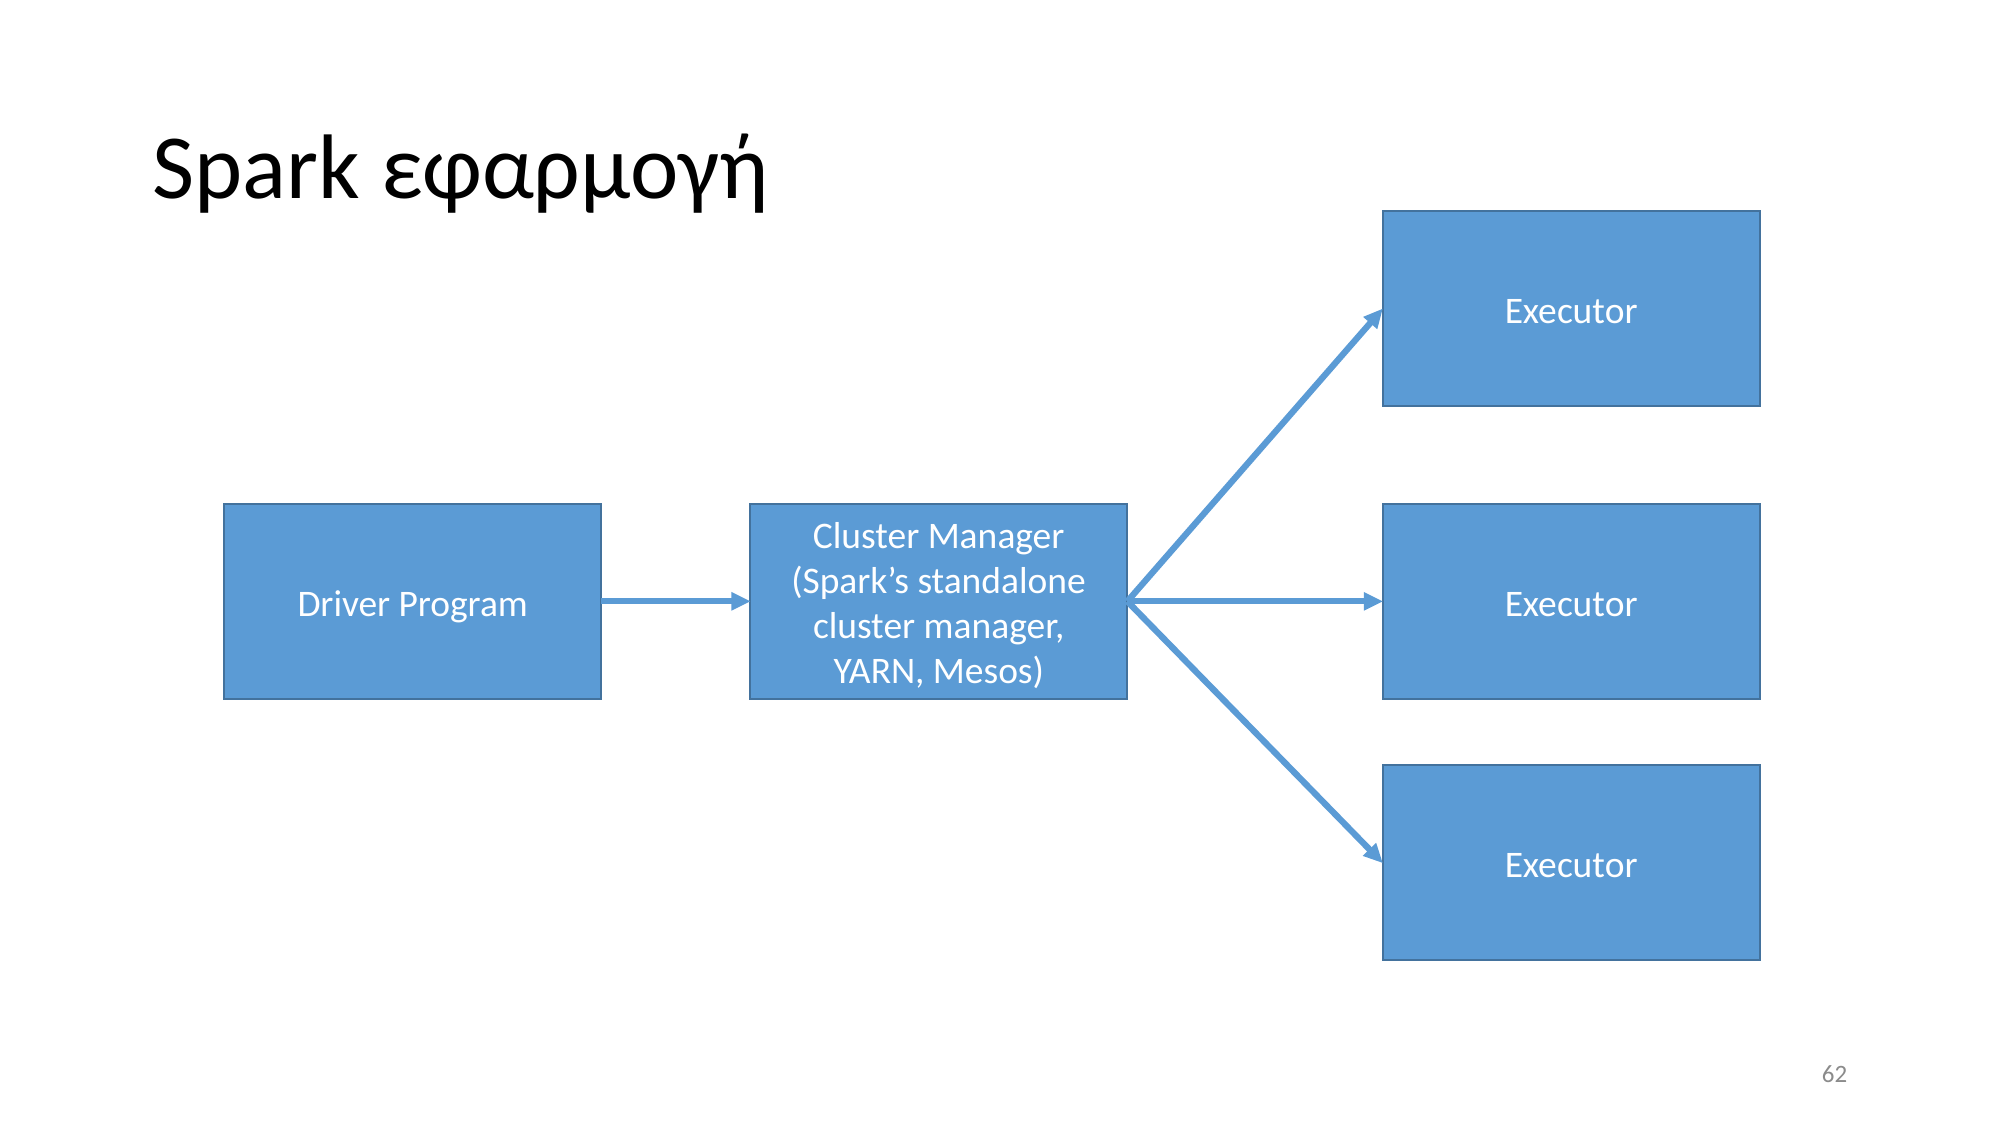

# Spark εφαρμογή
Executor
Driver Program
Cluster Manager
(Spark’s standalone cluster manager, YARN, Mesos)
Executor
Executor
62